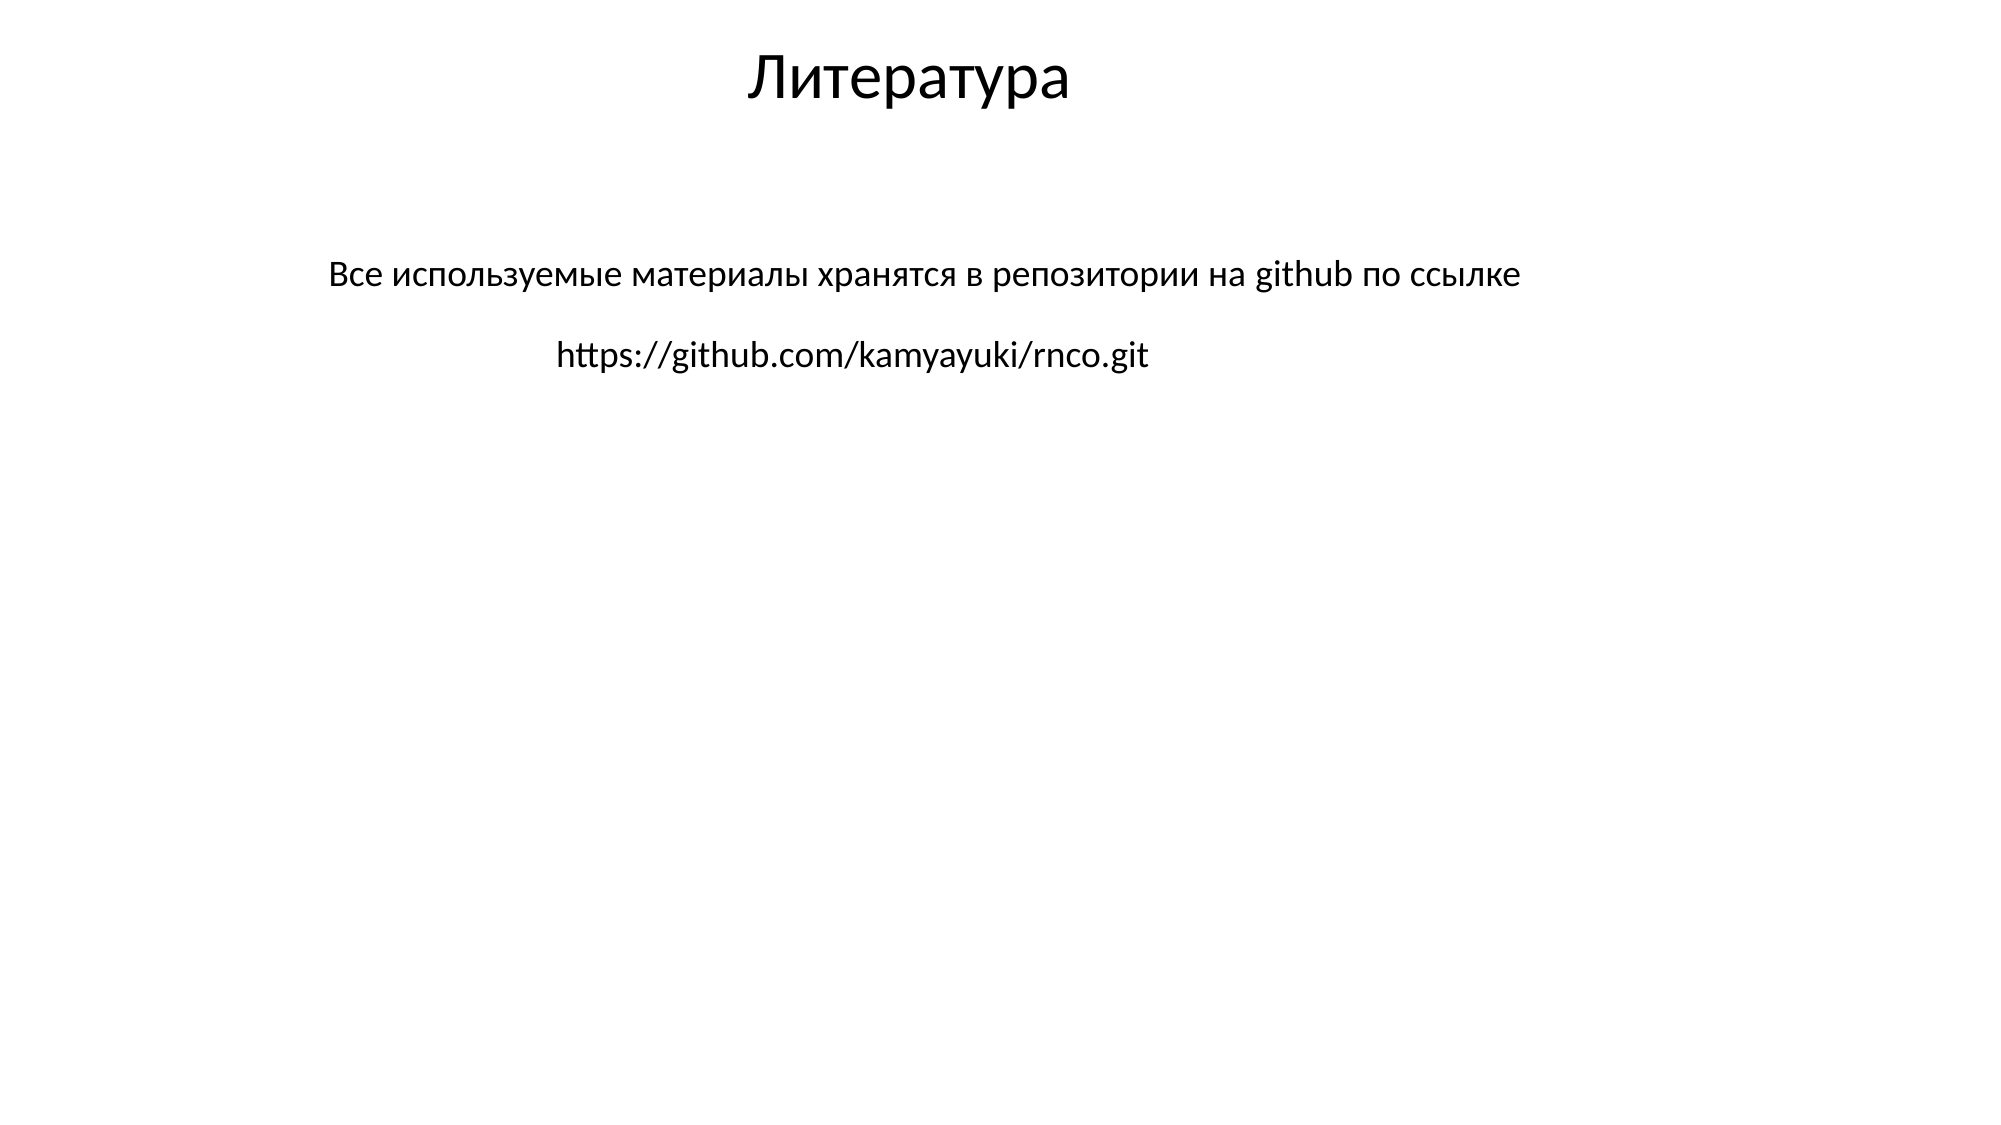

Литература
Все используемые материалы хранятся в репозитории на github по ссылке
https://github.com/kamyayuki/rnco.git